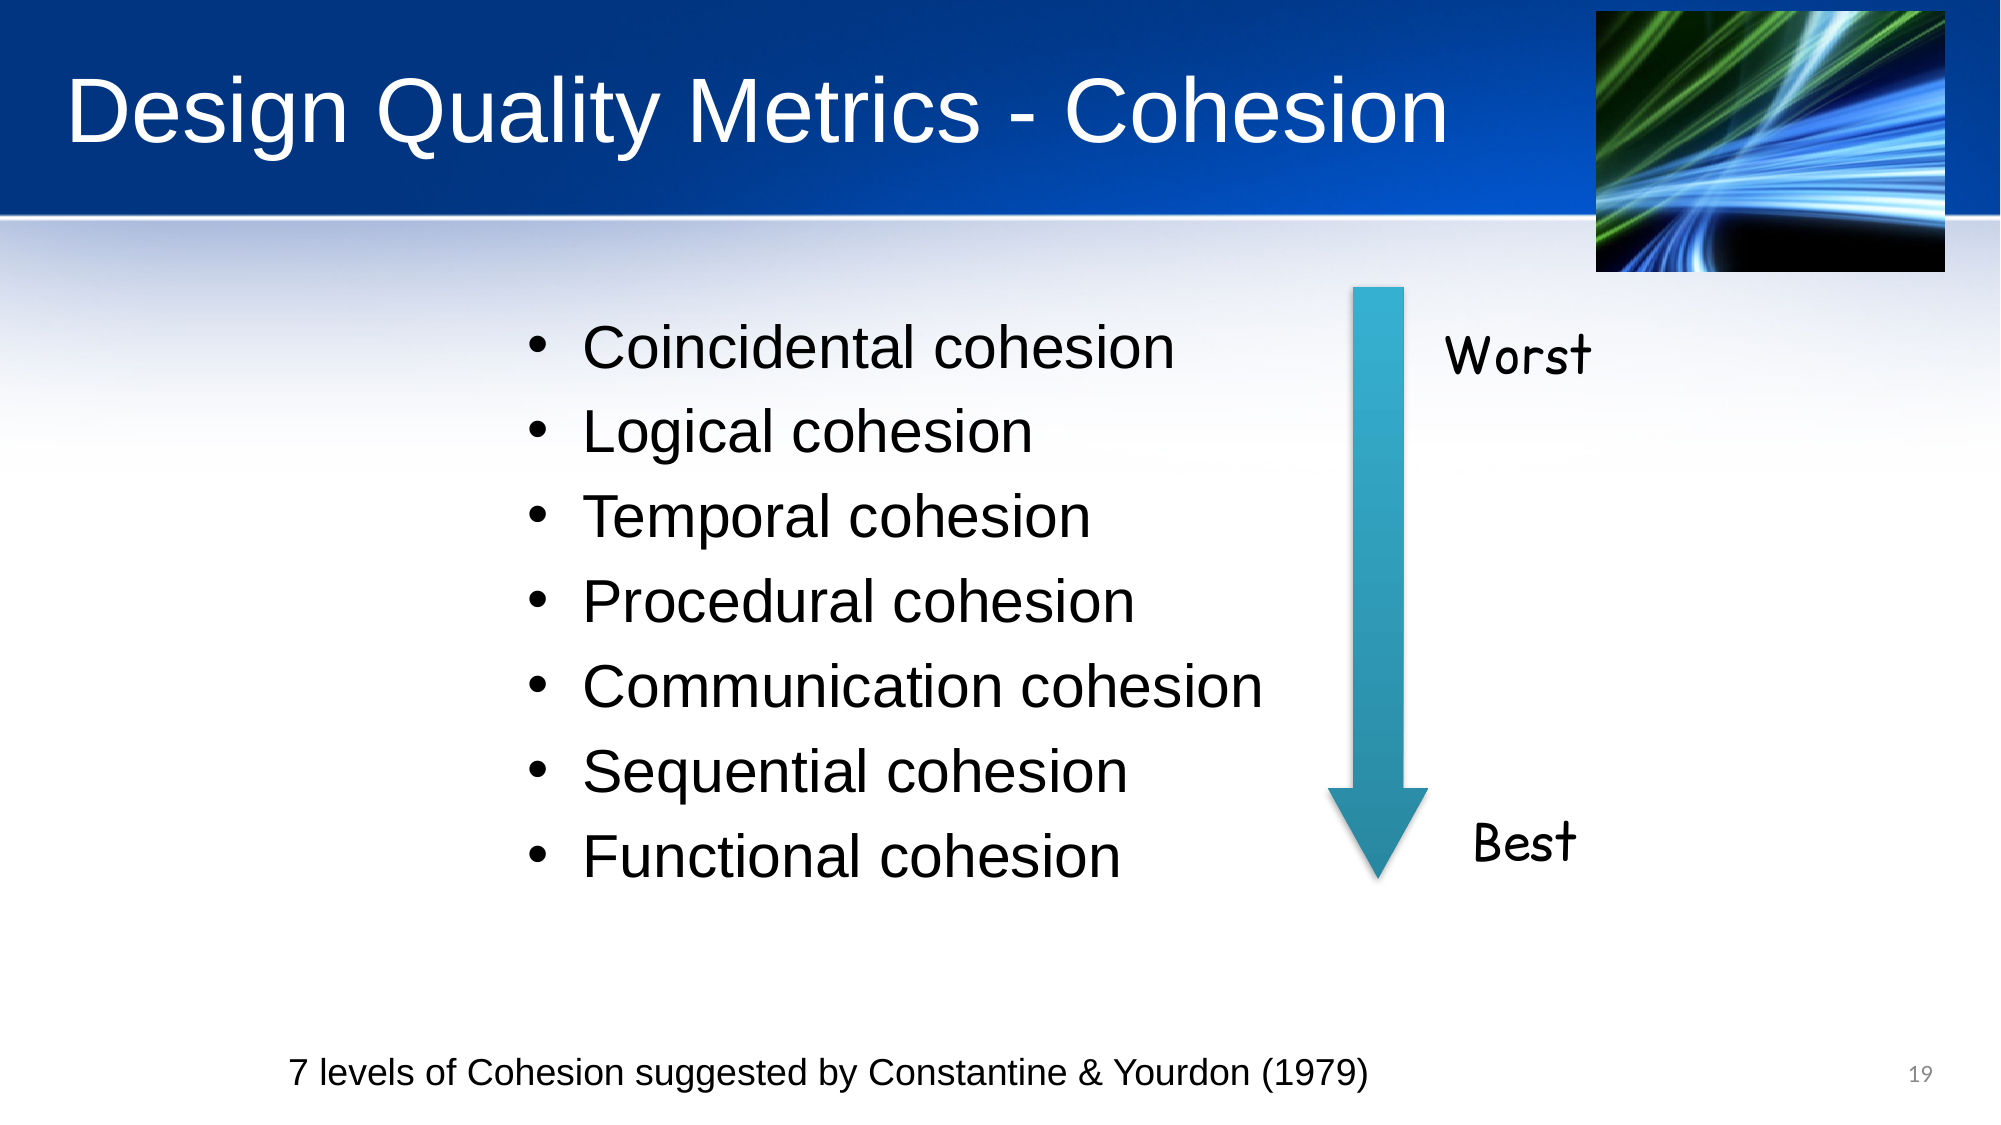

# Design Quality Metrics - Cohesion

Coincidental cohesion
Logical cohesion
Temporal cohesion
Procedural cohesion
Communication cohesion
Sequential cohesion
Functional cohesion
Worst
Best
7 levels of Cohesion suggested by Constantine & Yourdon (1979)
19